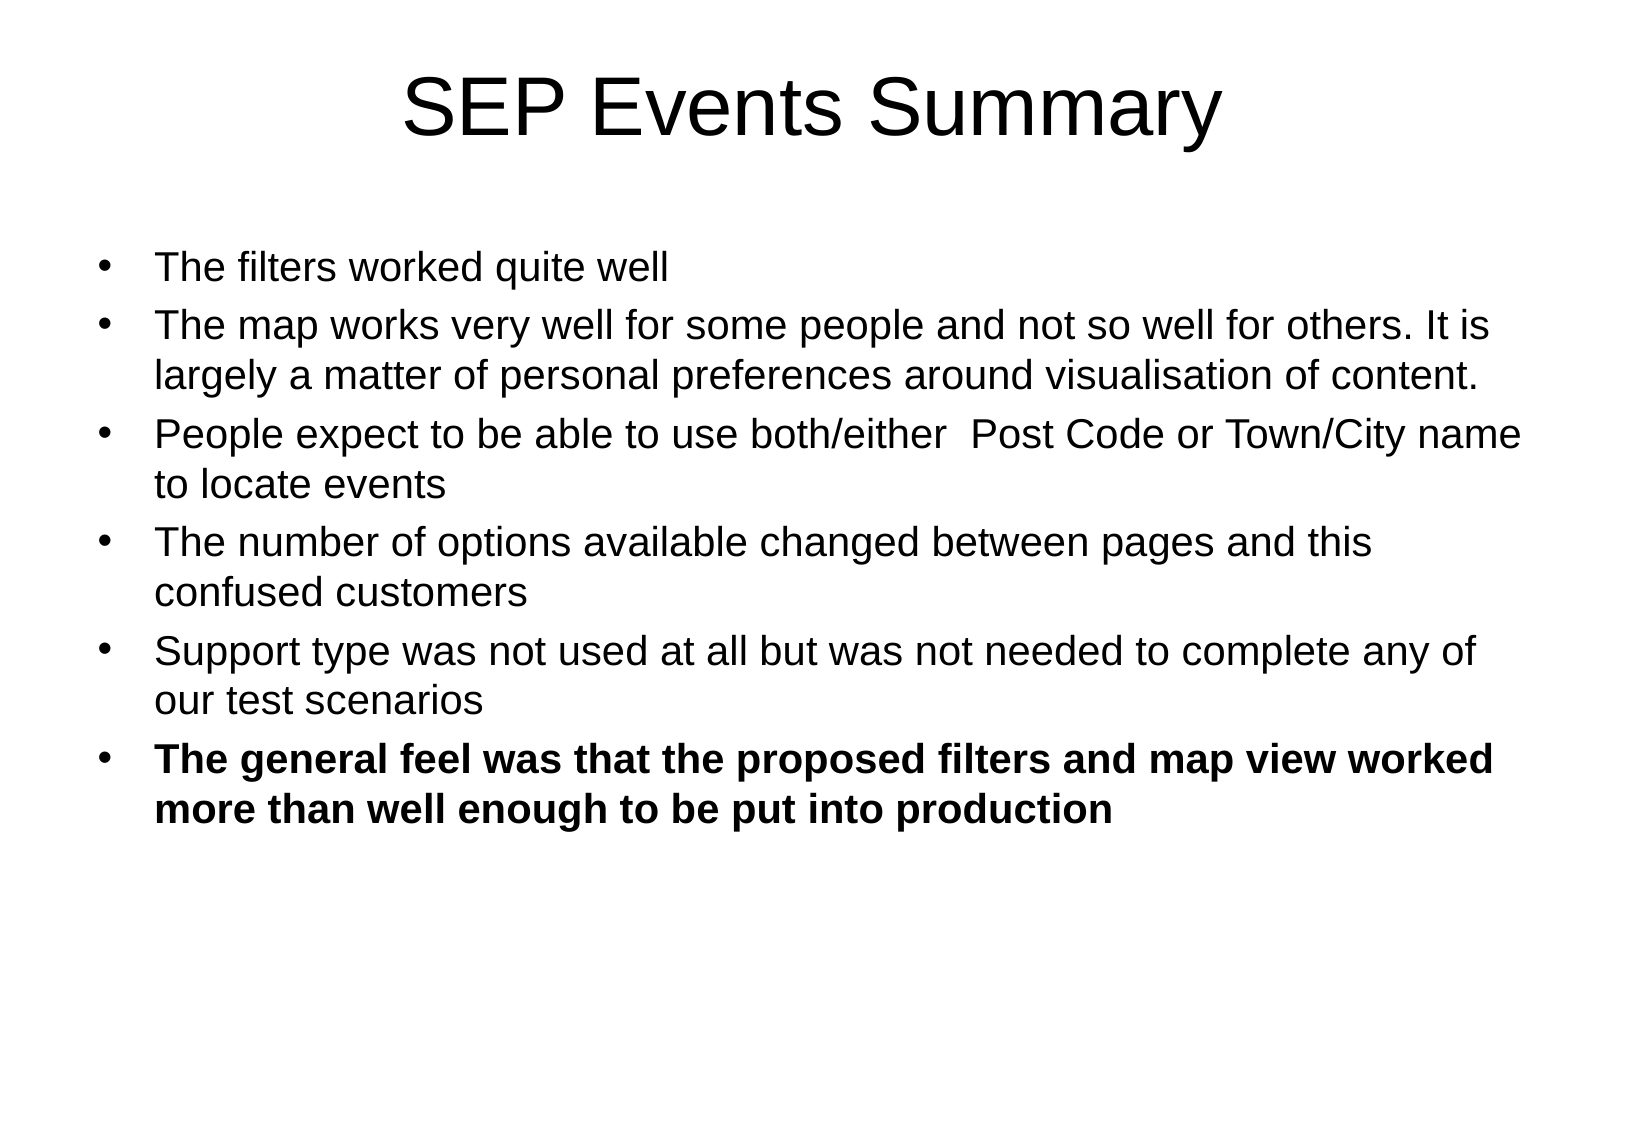

# SEP Events Summary
The filters worked quite well
The map works very well for some people and not so well for others. It is largely a matter of personal preferences around visualisation of content.
People expect to be able to use both/either  Post Code or Town/City name to locate events
The number of options available changed between pages and this confused customers
Support type was not used at all but was not needed to complete any of our test scenarios
The general feel was that the proposed filters and map view worked more than well enough to be put into production